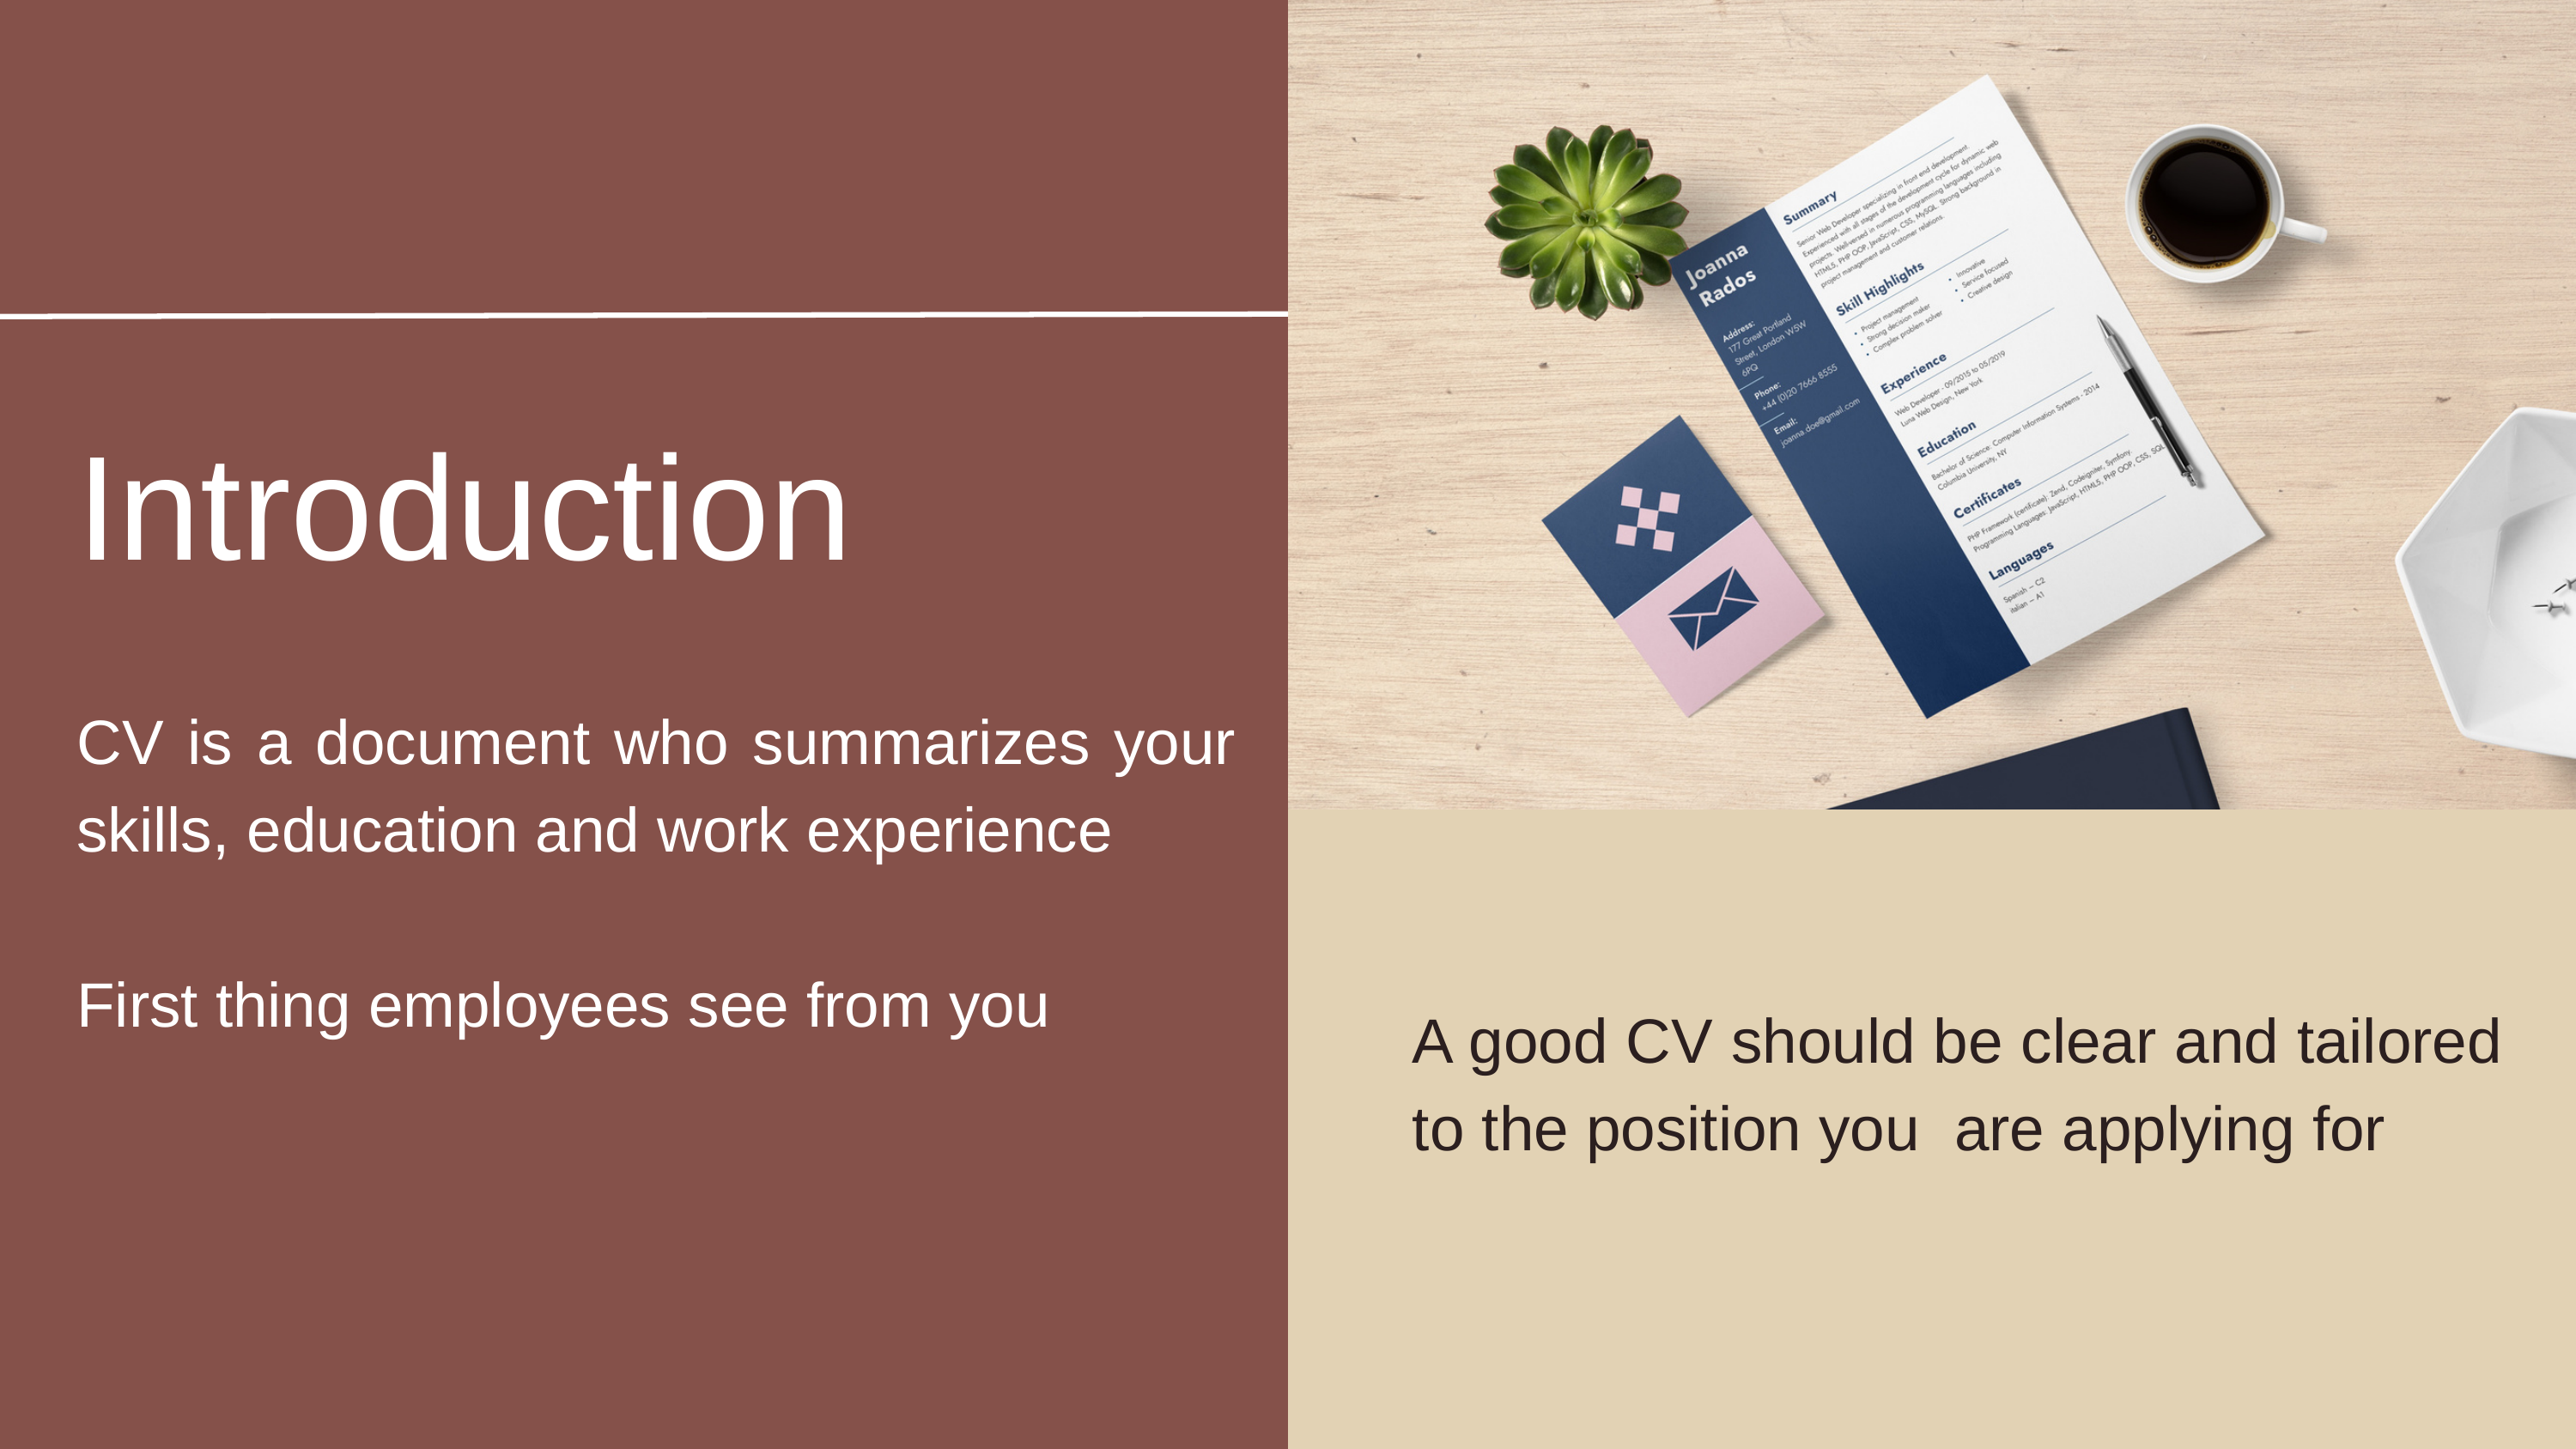

Introduction
CV is a document who summarizes your skills, education and work experience

First thing employees see from you

A good CV should be clear and tailored to the position you  are applying for